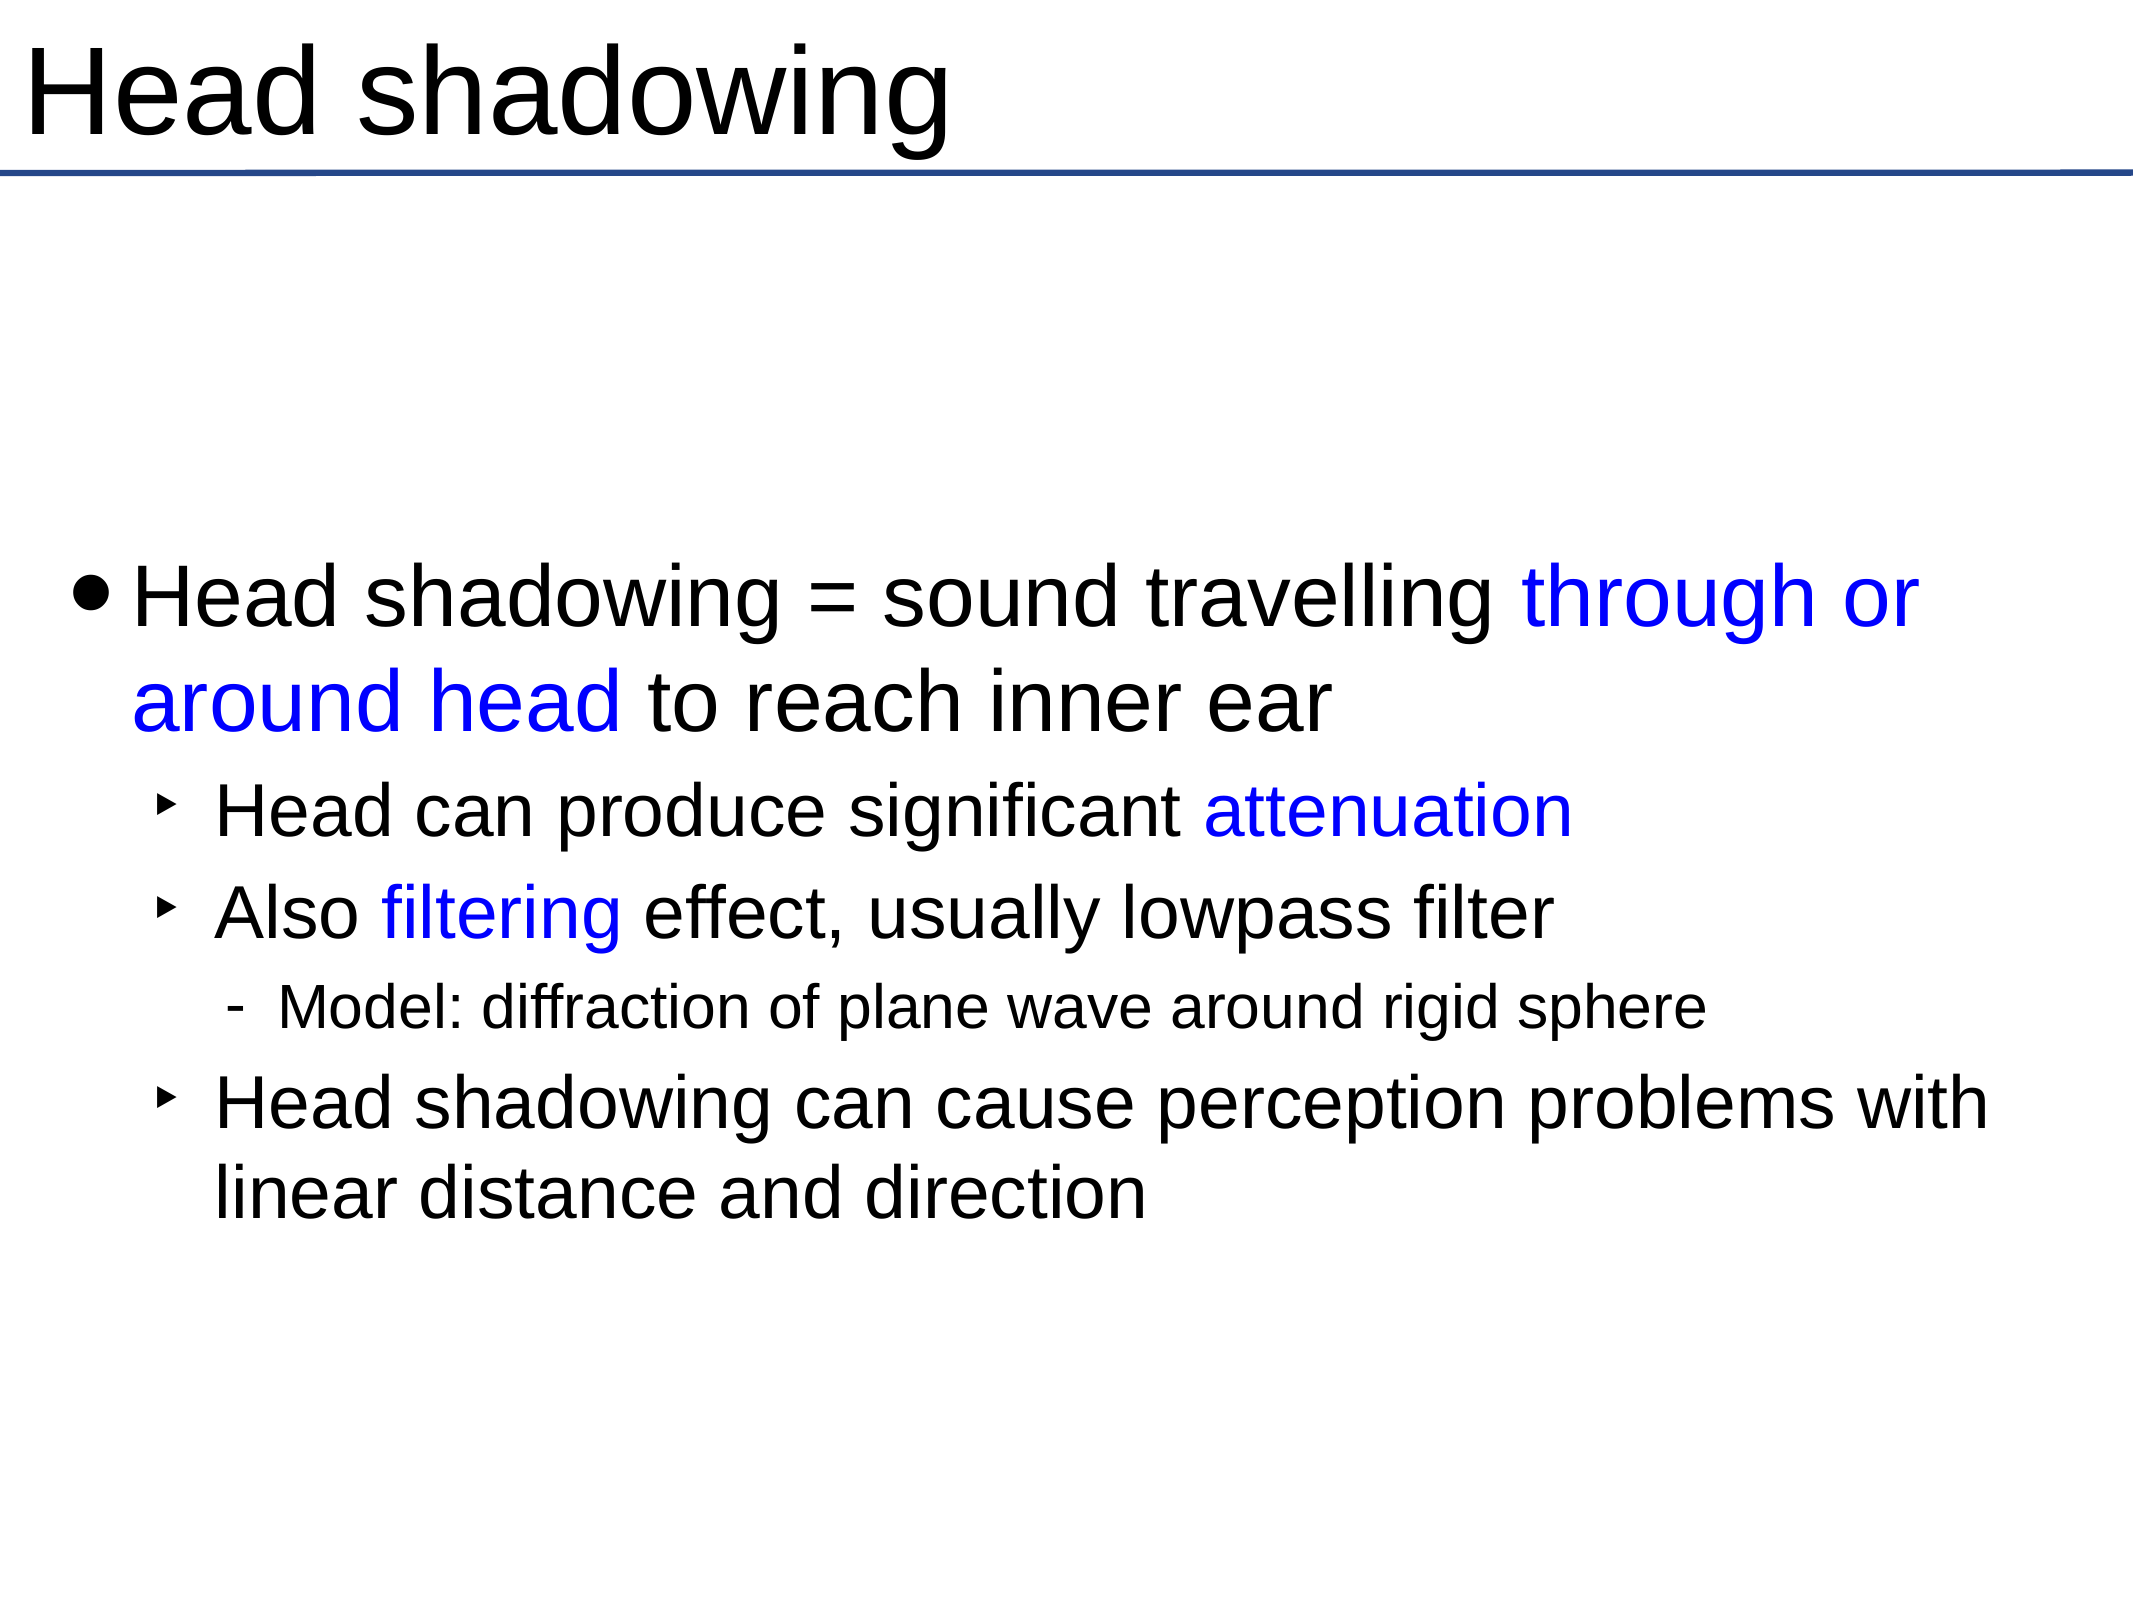

# Head shadowing
Head shadowing = sound travelling through or around head to reach inner ear
Head can produce significant attenuation
Also filtering effect, usually lowpass filter
Model: diffraction of plane wave around rigid sphere
Head shadowing can cause perception problems with linear distance and direction